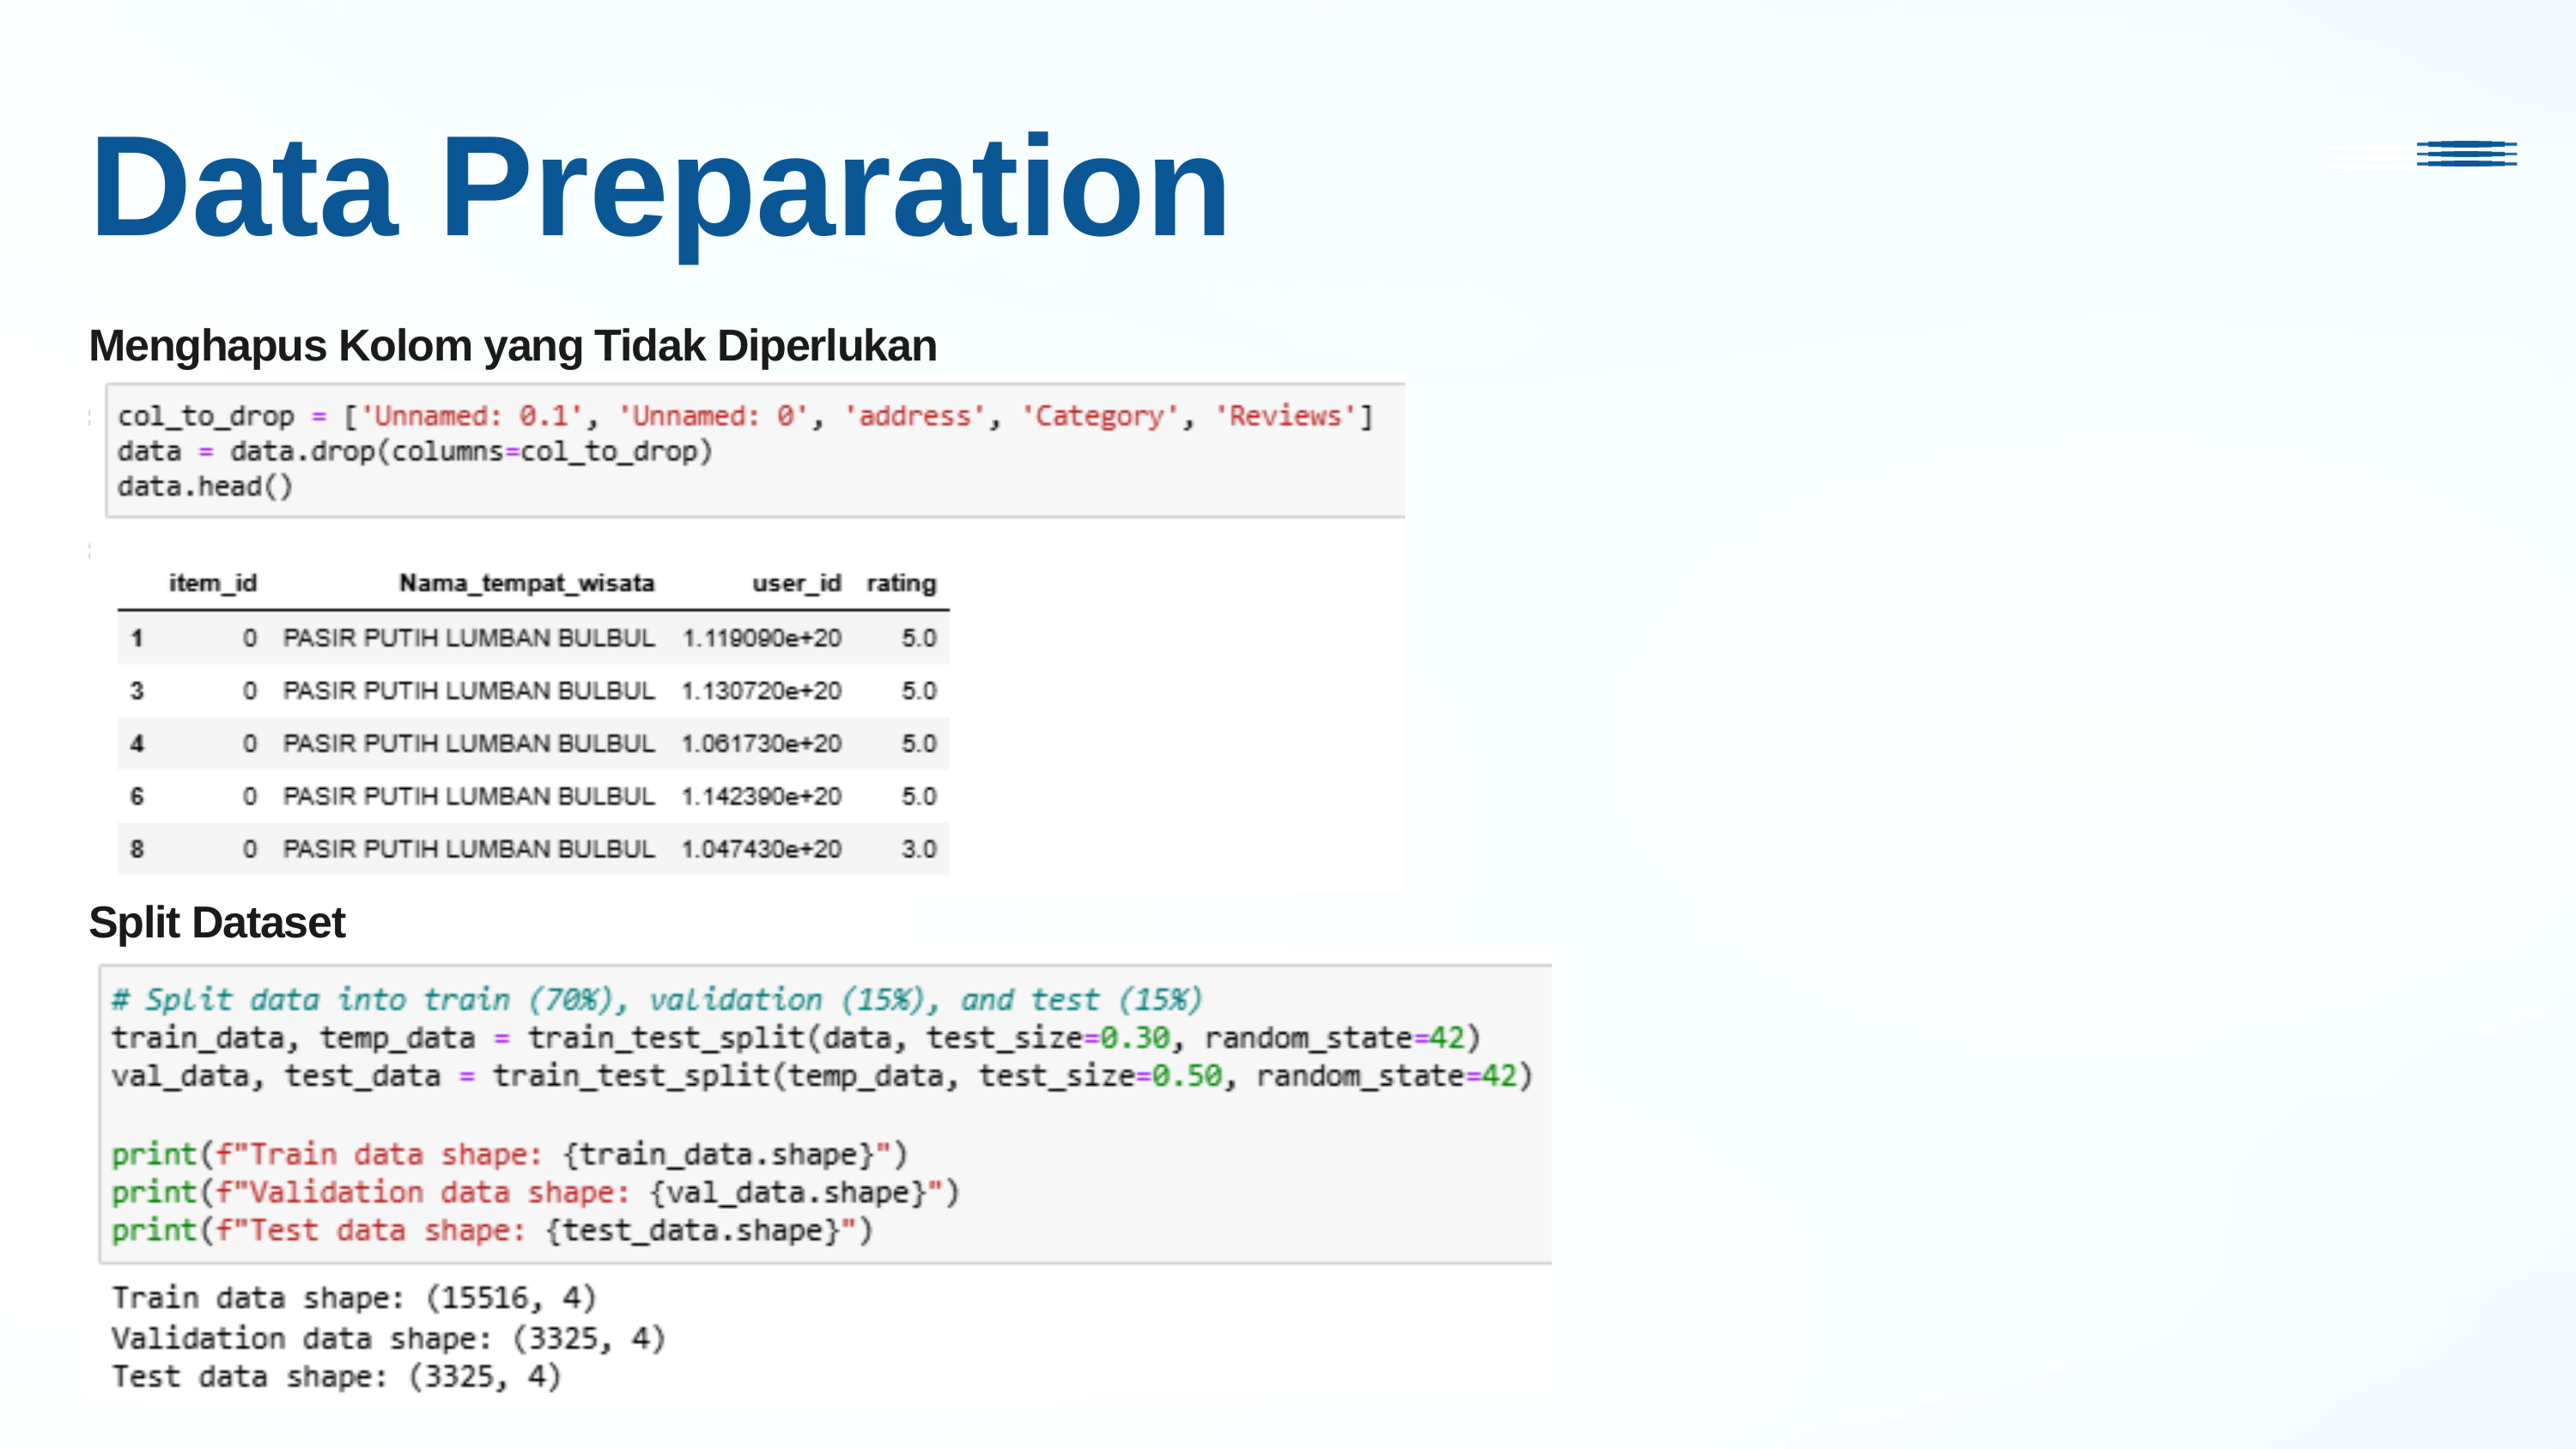

Data Preparation

Menghapus Kolom yang Tidak Diperlukan

Split Dataset